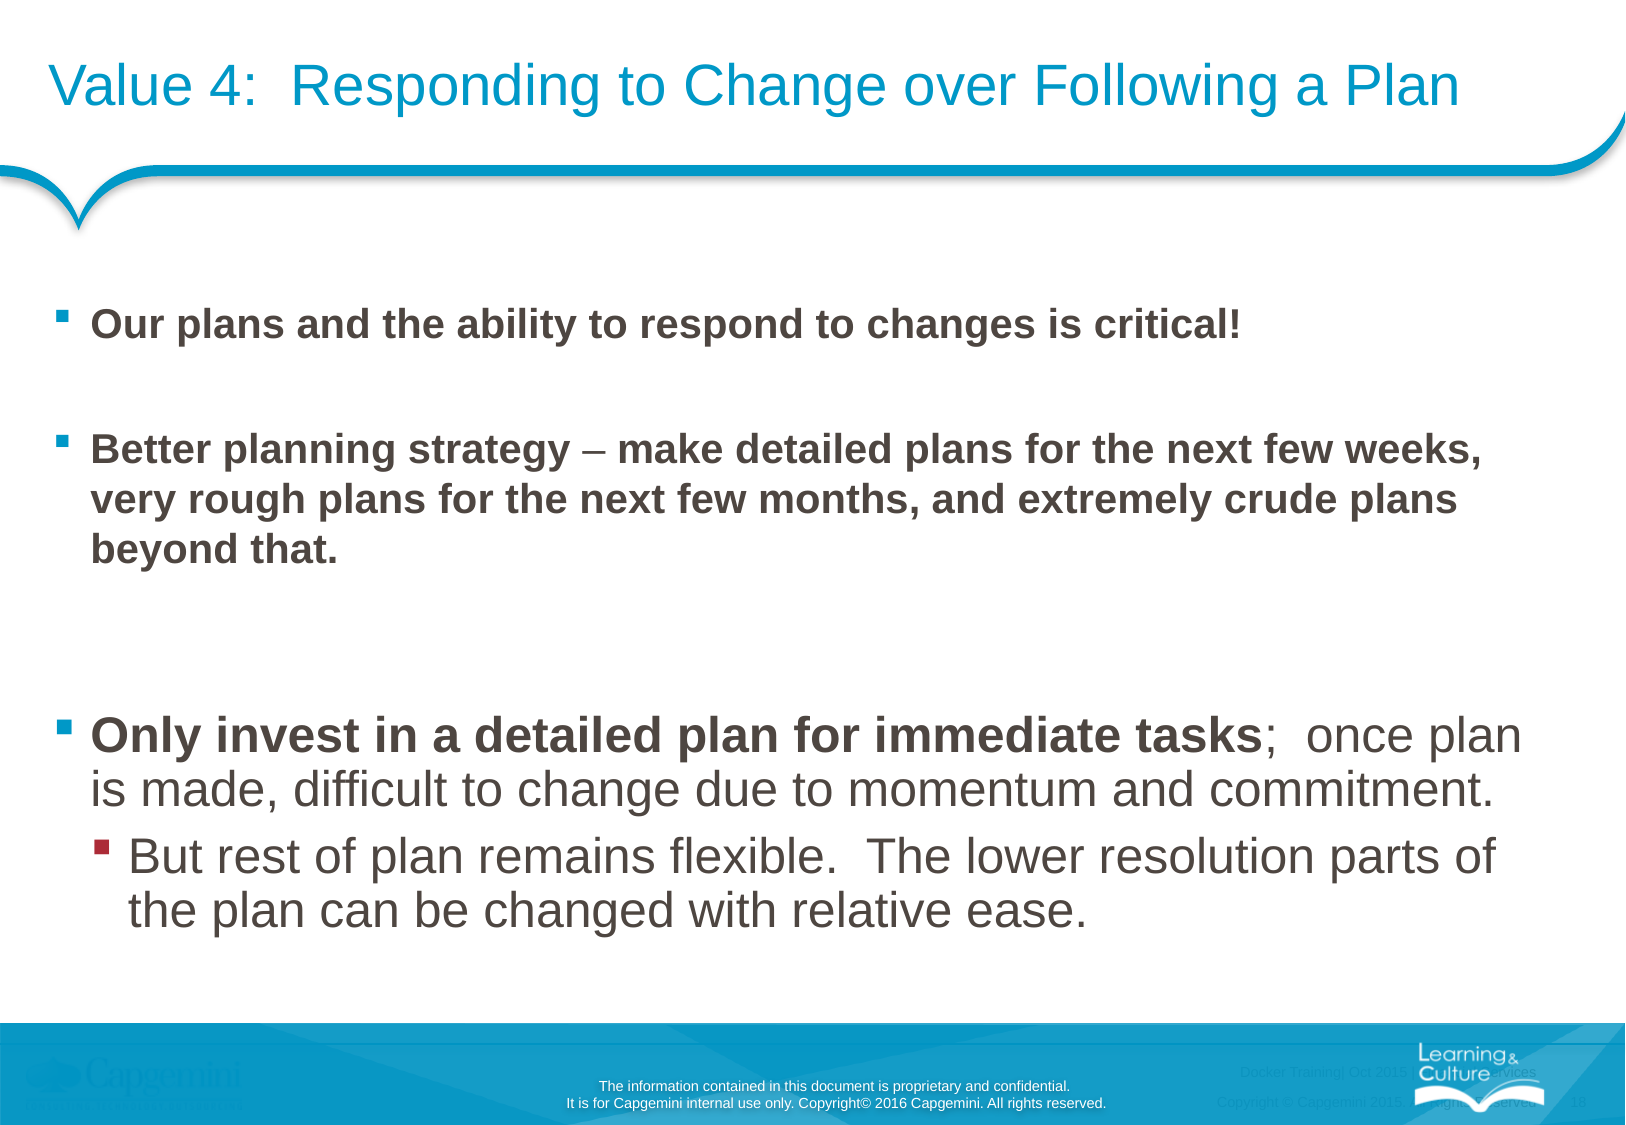

# Value 4:  Responding to Change over Following a Plan

Our plans and the ability to respond to changes is critical!

Better planning strategy – make detailed plans for the next few weeks, very rough plans for the next few months, and extremely crude plans beyond that.

Only invest in a detailed plan for immediate tasks;  once plan is made, difficult to change due to momentum and commitment.
But rest of plan remains flexible.  The lower resolution parts of the plan can be changed with relative ease.